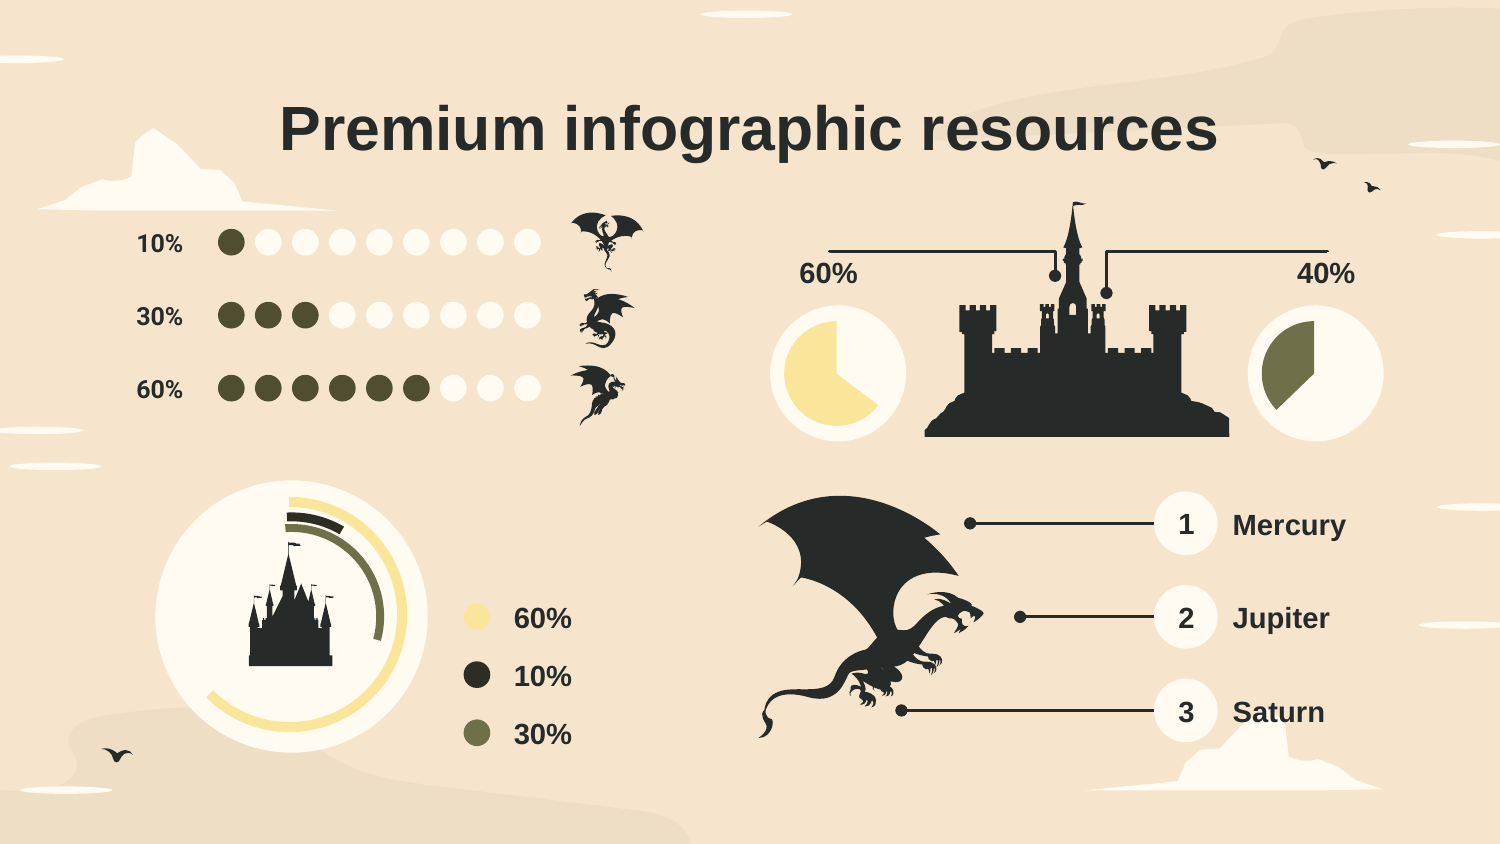

# Premium infographic resources

10%

60%
40%

30%

60%

1

Mercury

2
60%
Jupiter

10%

3
Saturn
30%